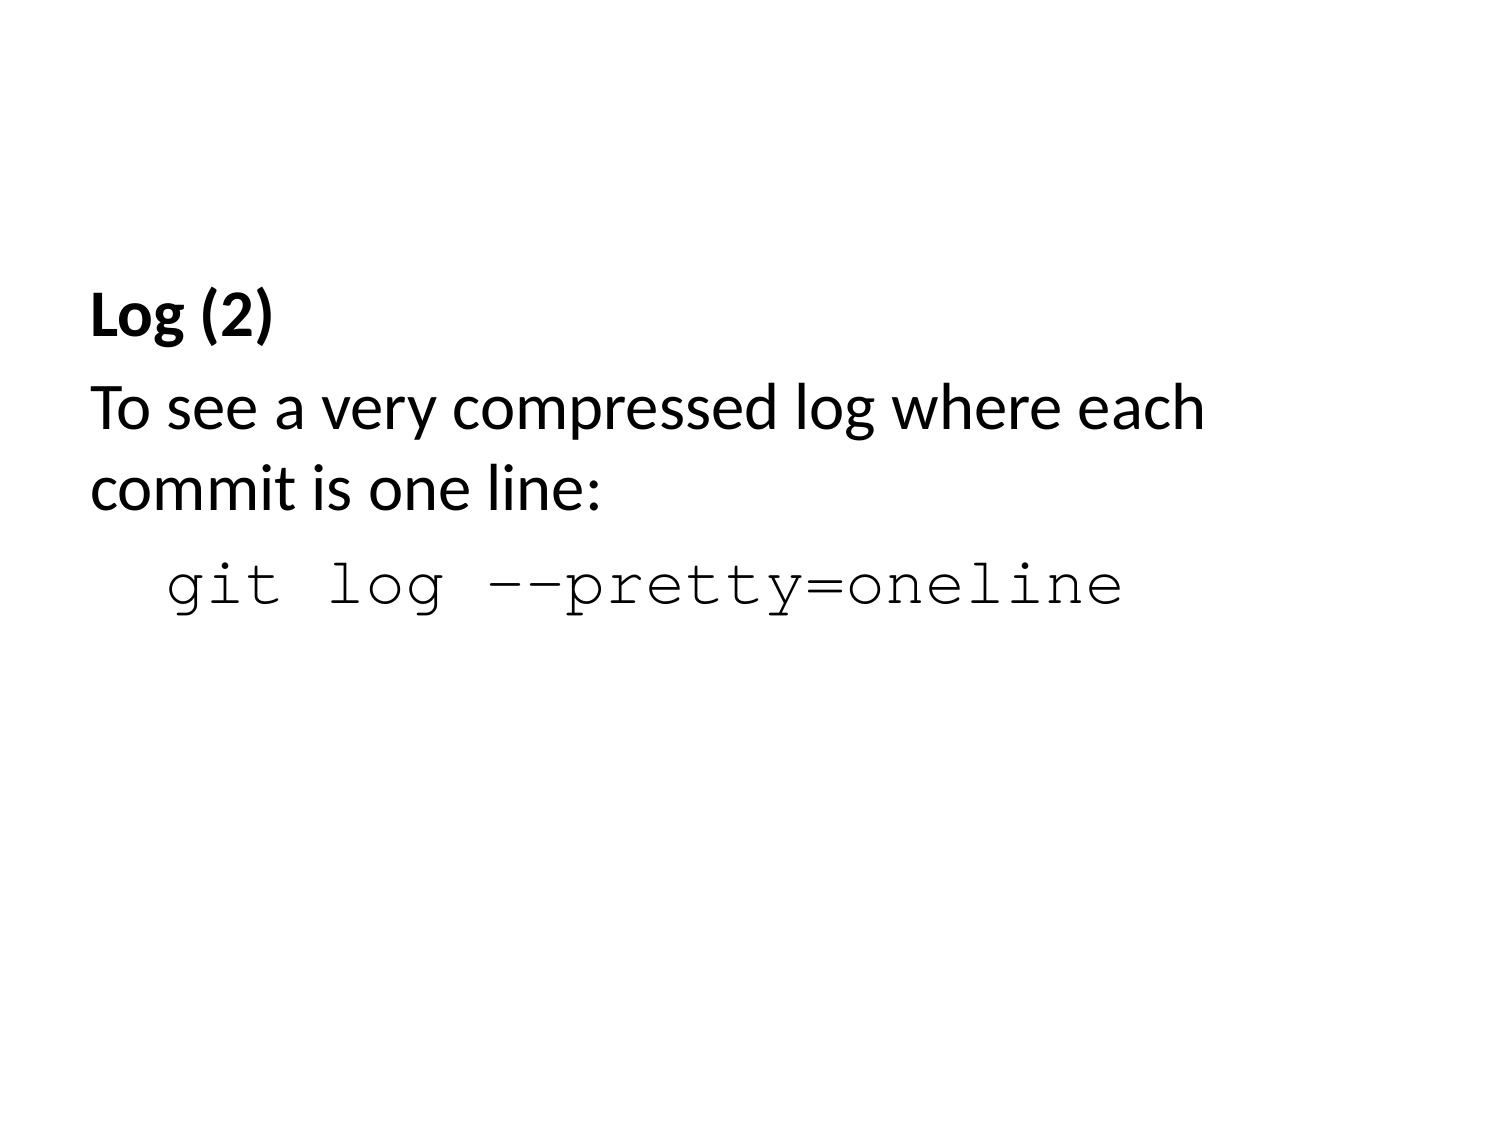

Log (2)
To see a very compressed log where each commit is one line:
git log --pretty=oneline